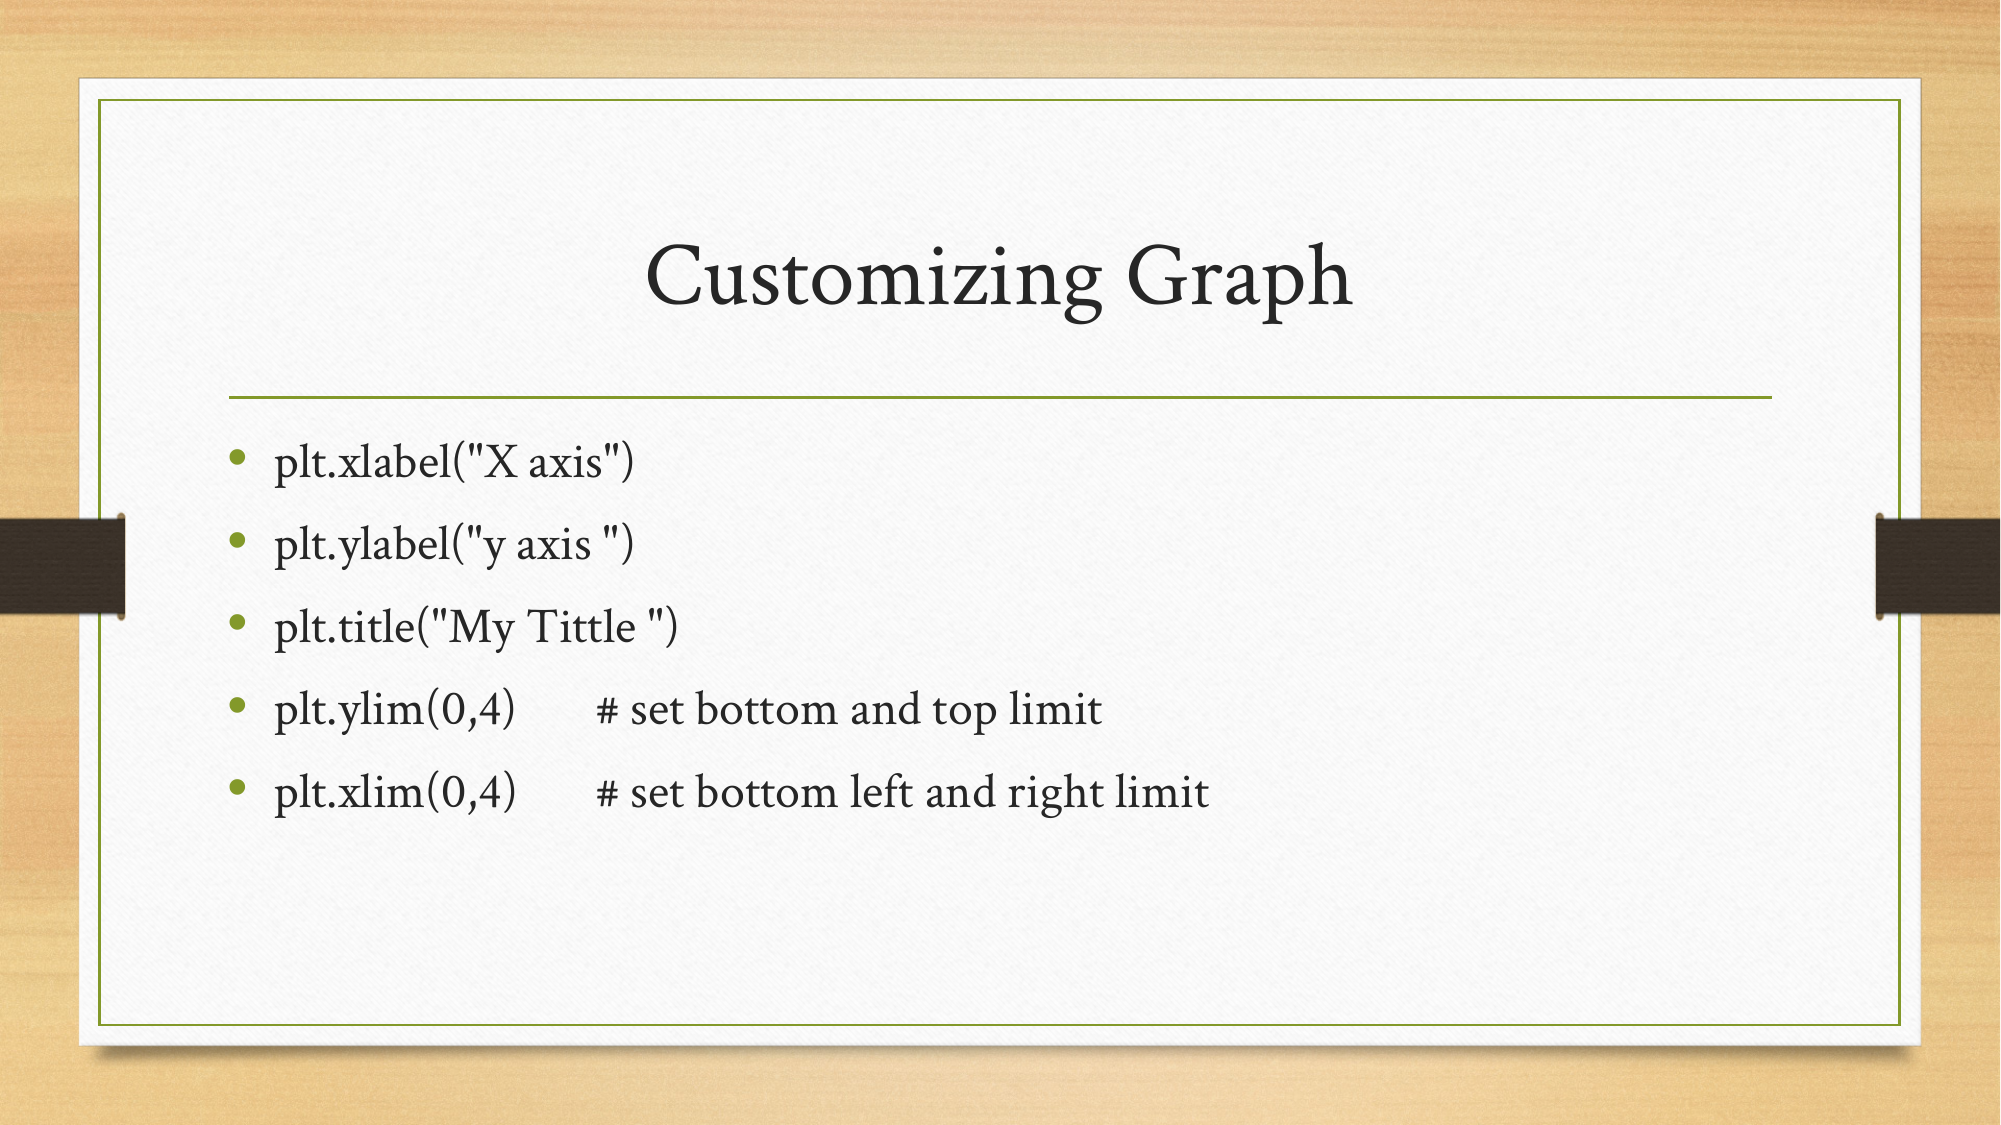

# Customizing Graph
plt.xlabel("X axis")
plt.ylabel("y axis ")
plt.title("My Tittle ")
plt.ylim(0,4)       # set bottom and top limit
plt.xlim(0,4)       # set bottom left and right limit